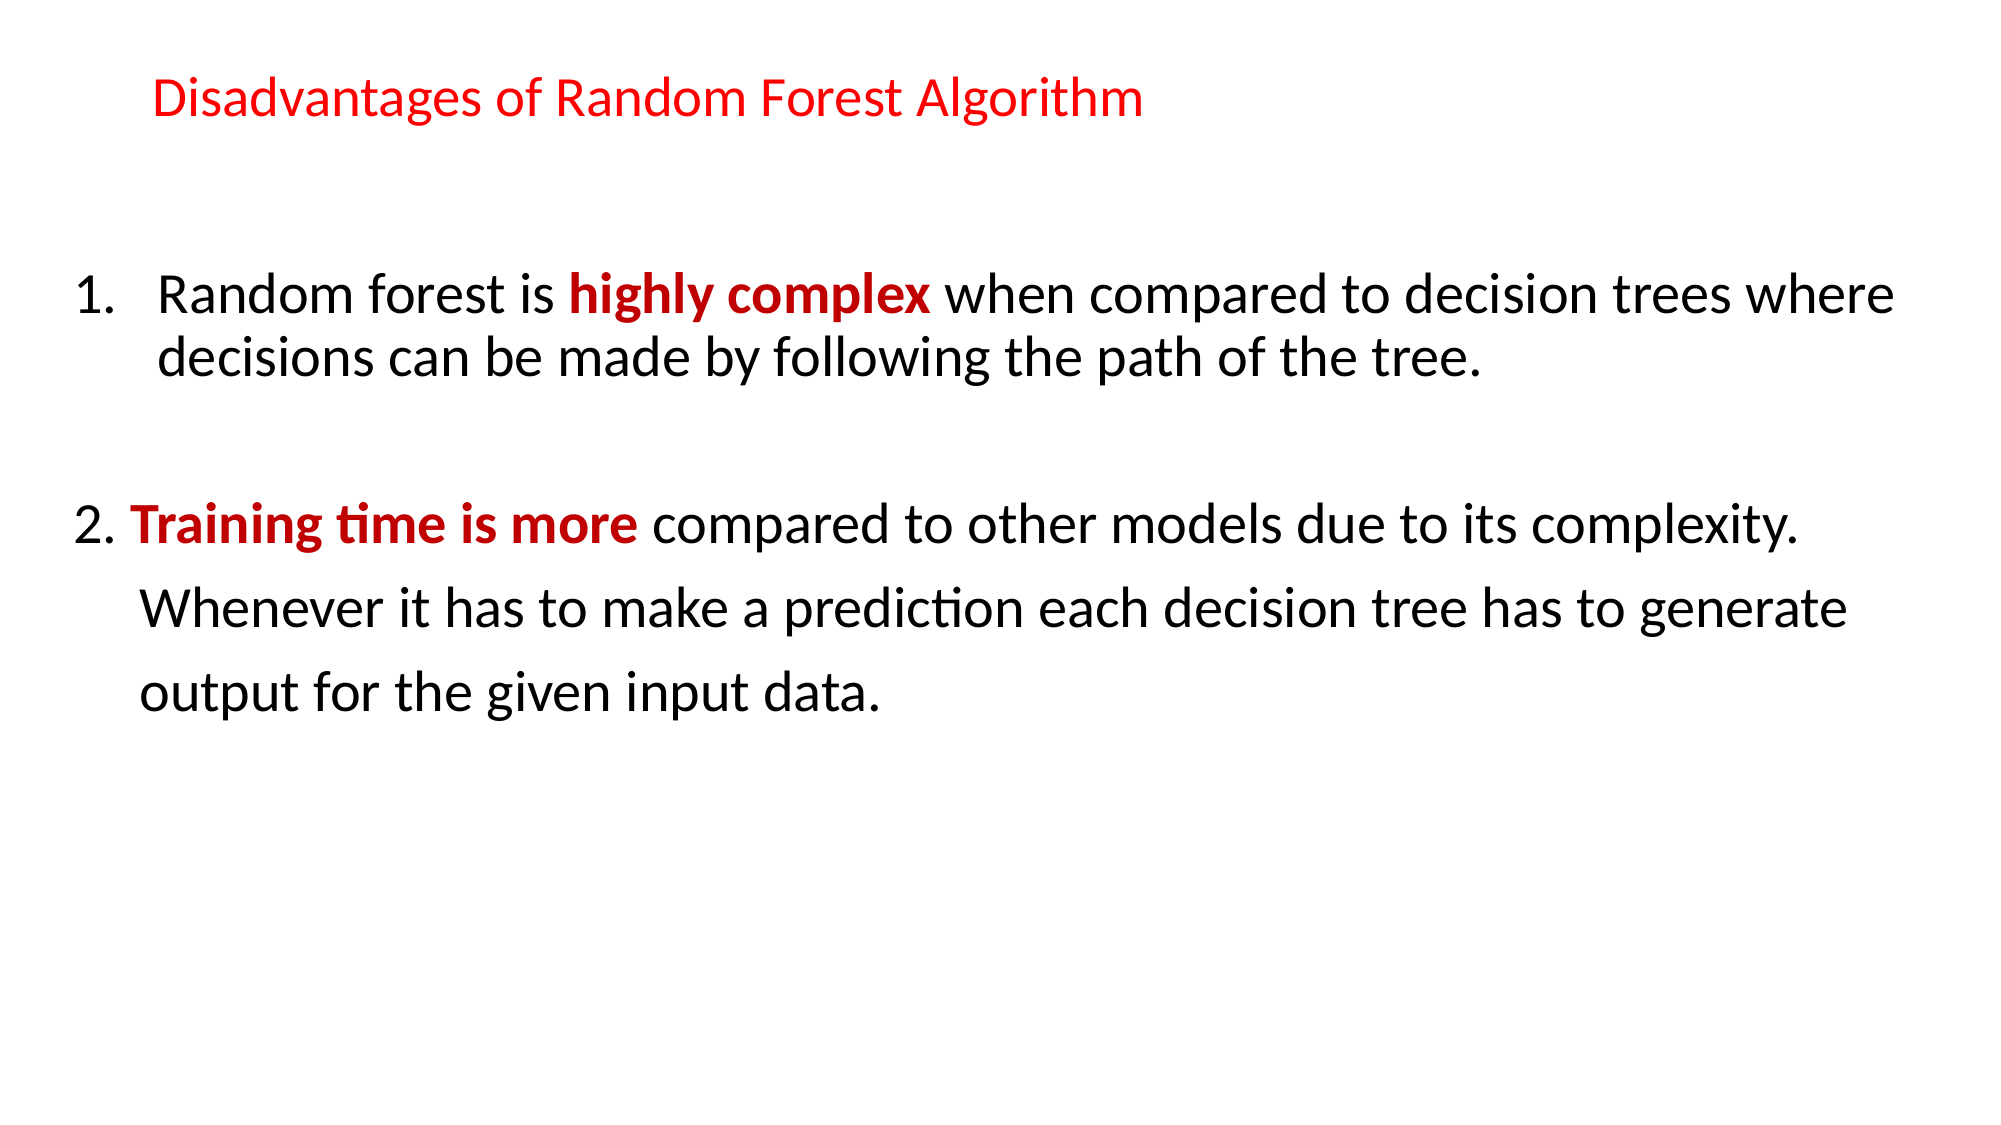

# Disadvantages of Random Forest Algorithm

Random forest is highly complex when compared to decision trees where decisions can be made by following the path of the tree.

2. Training time is more compared to other models due to its complexity.
     Whenever it has to make a prediction each decision tree has to generate
     output for the given input data.